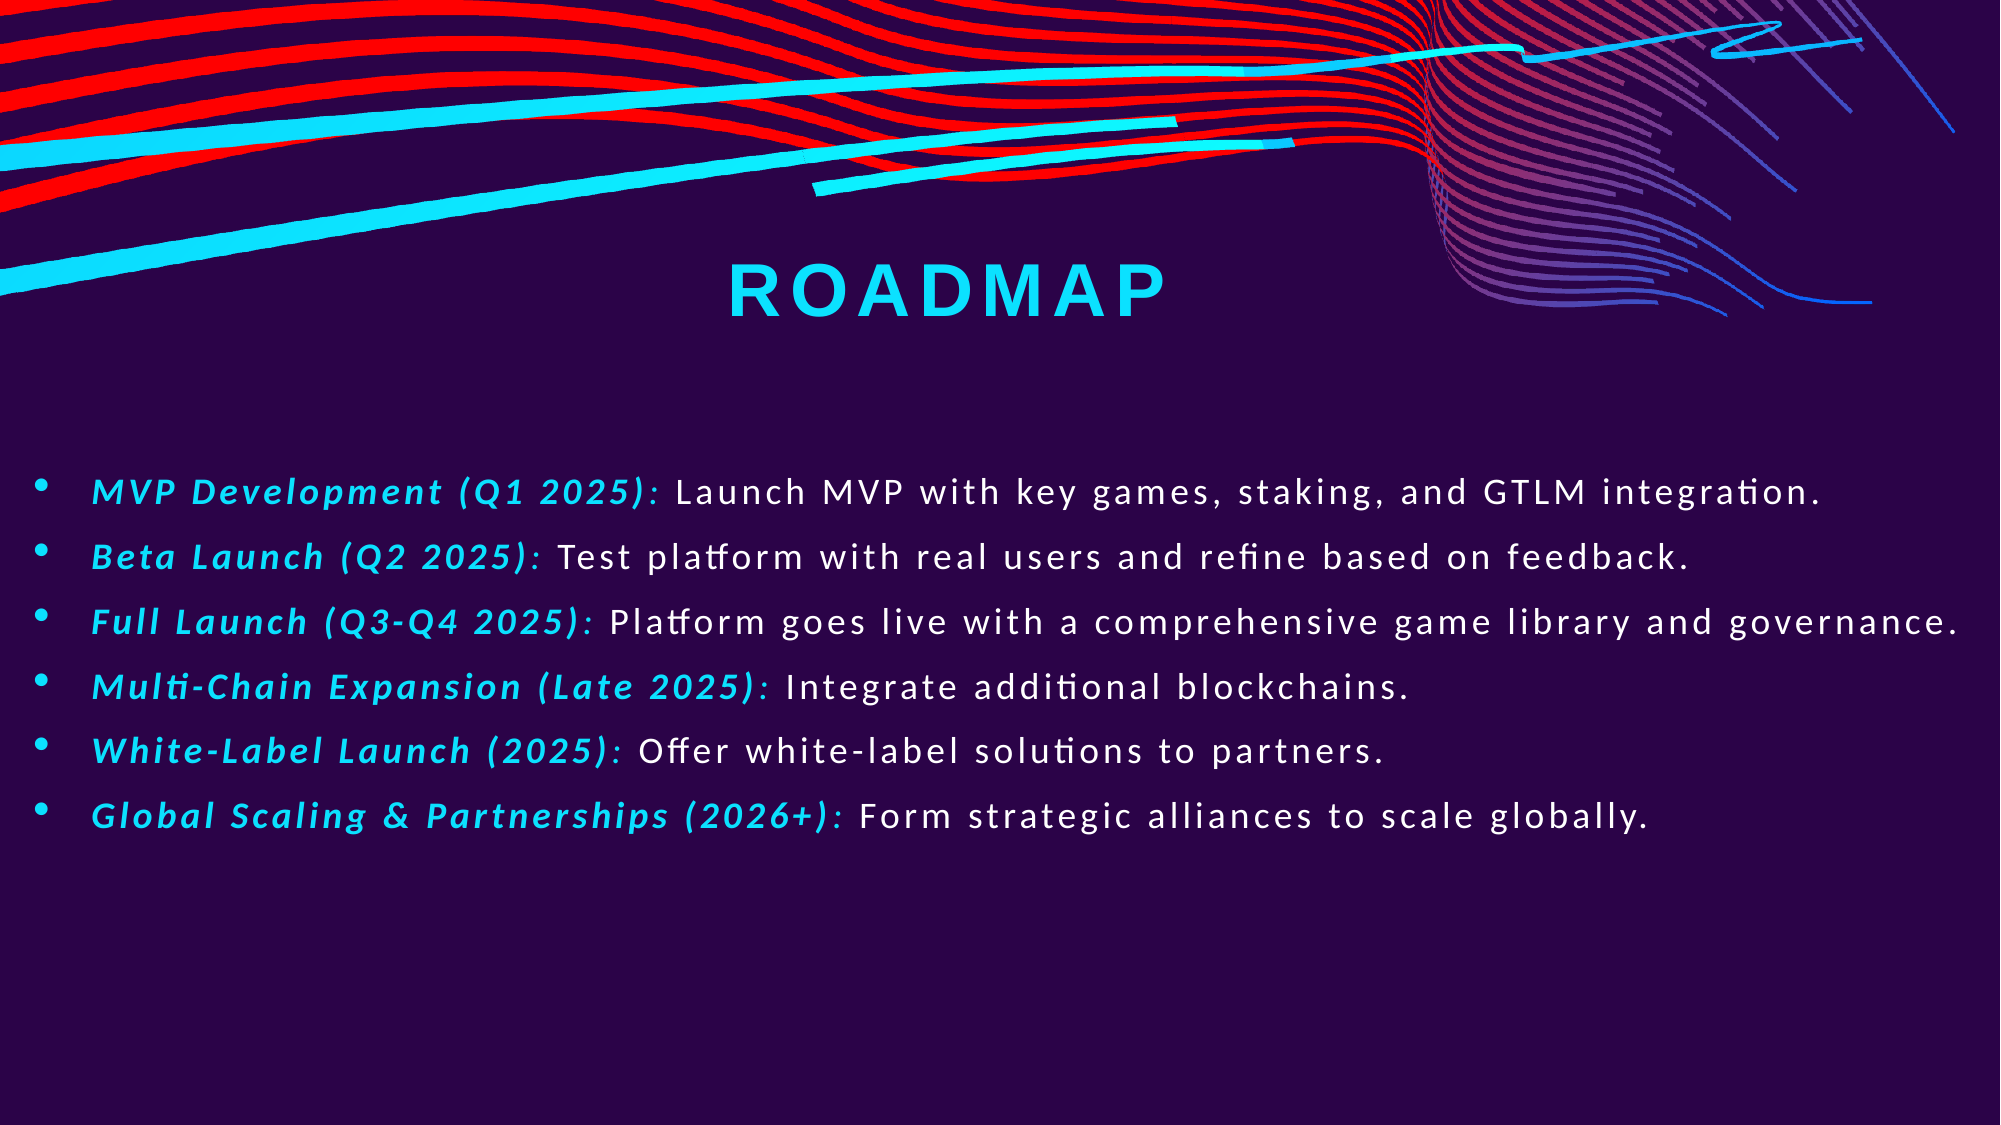

# Roadmap
MVP Development (Q1 2025): Launch MVP with key games, staking, and GTLM integration.
Beta Launch (Q2 2025): Test platform with real users and refine based on feedback.
Full Launch (Q3-Q4 2025): Platform goes live with a comprehensive game library and governance.
Multi-Chain Expansion (Late 2025): Integrate additional blockchains.
White-Label Launch (2025): Offer white-label solutions to partners.
Global Scaling & Partnerships (2026+): Form strategic alliances to scale globally.